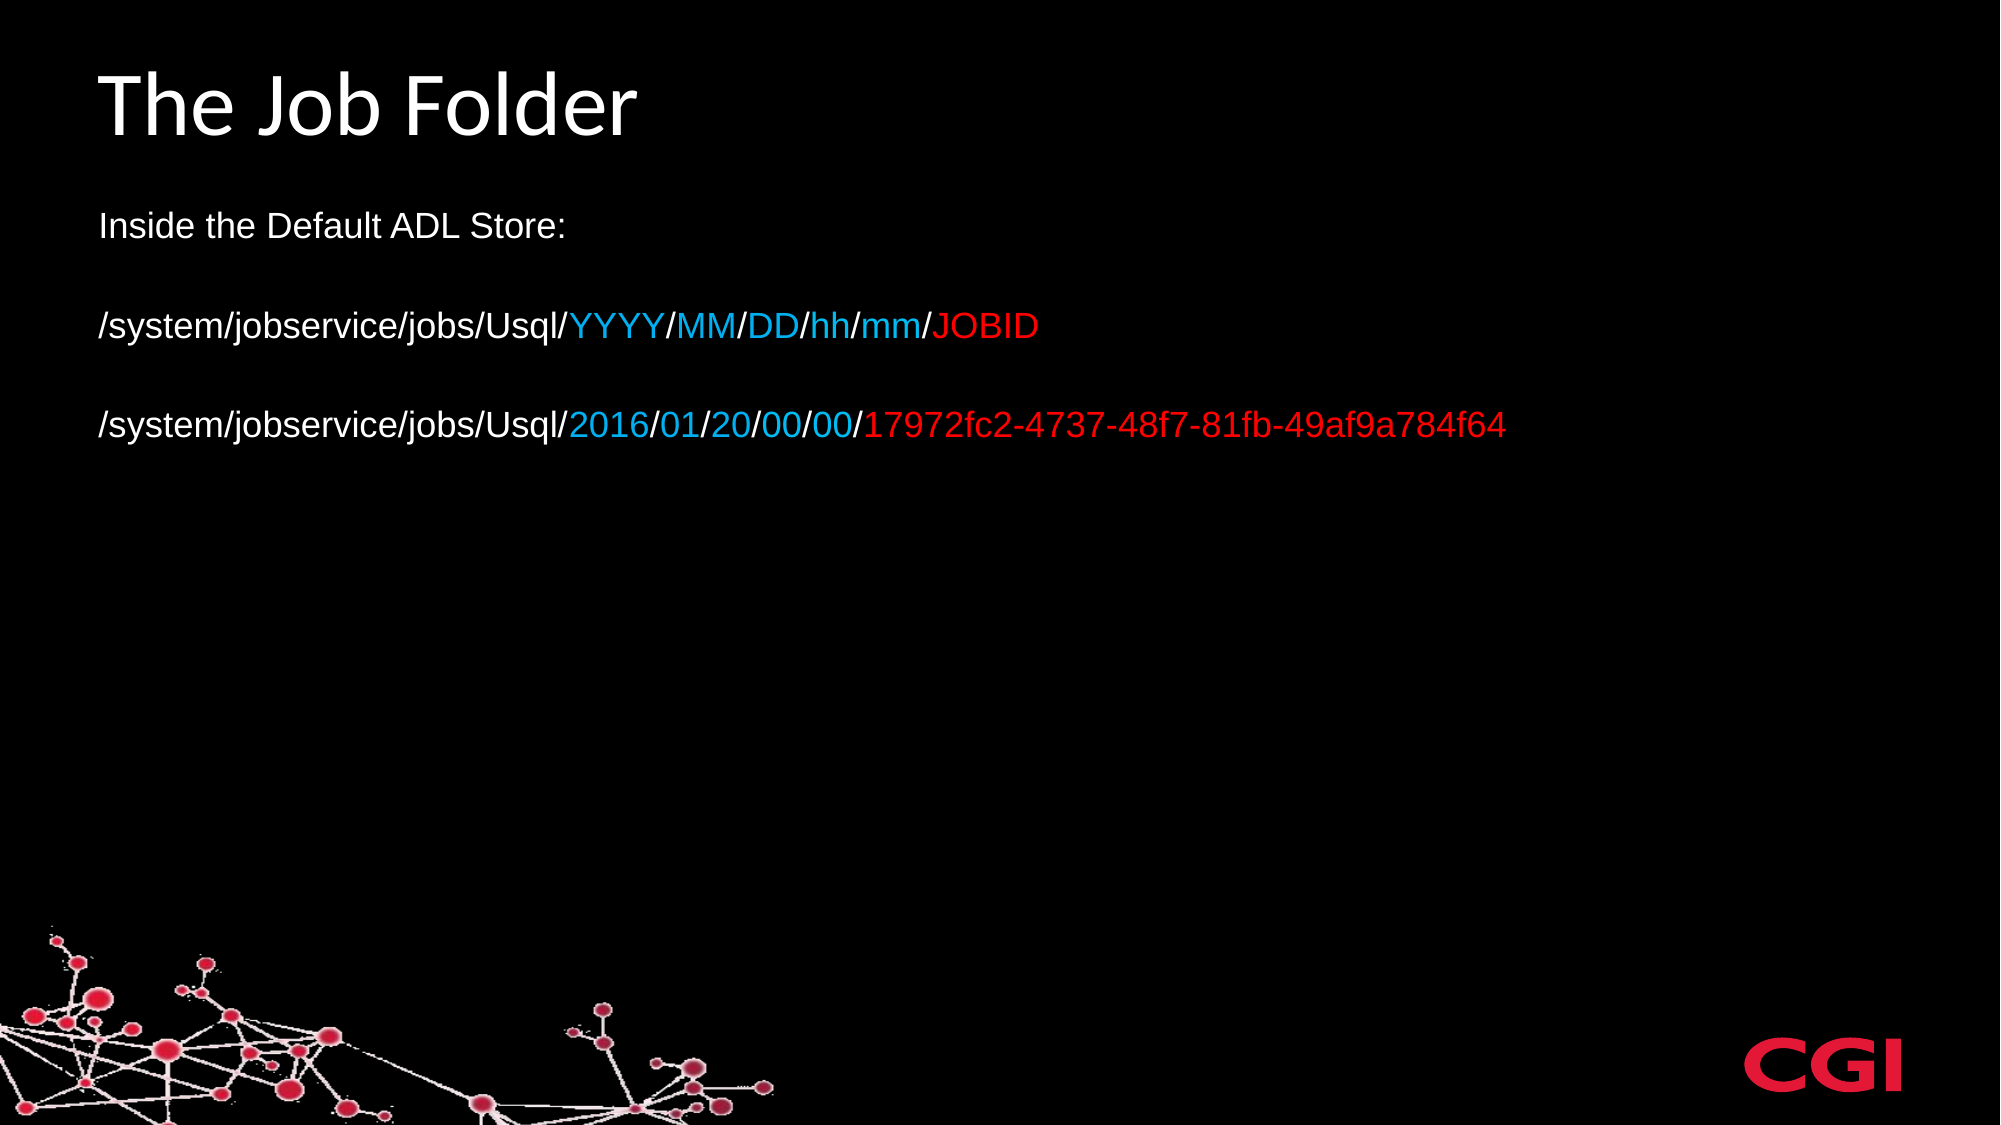

# The Job Folder
Inside the Default ADL Store:

/system/jobservice/jobs/Usql/YYYY/MM/DD/hh/mm/JOBID

/system/jobservice/jobs/Usql/2016/01/20/00/00/17972fc2-4737-48f7-81fb-49af9a784f64